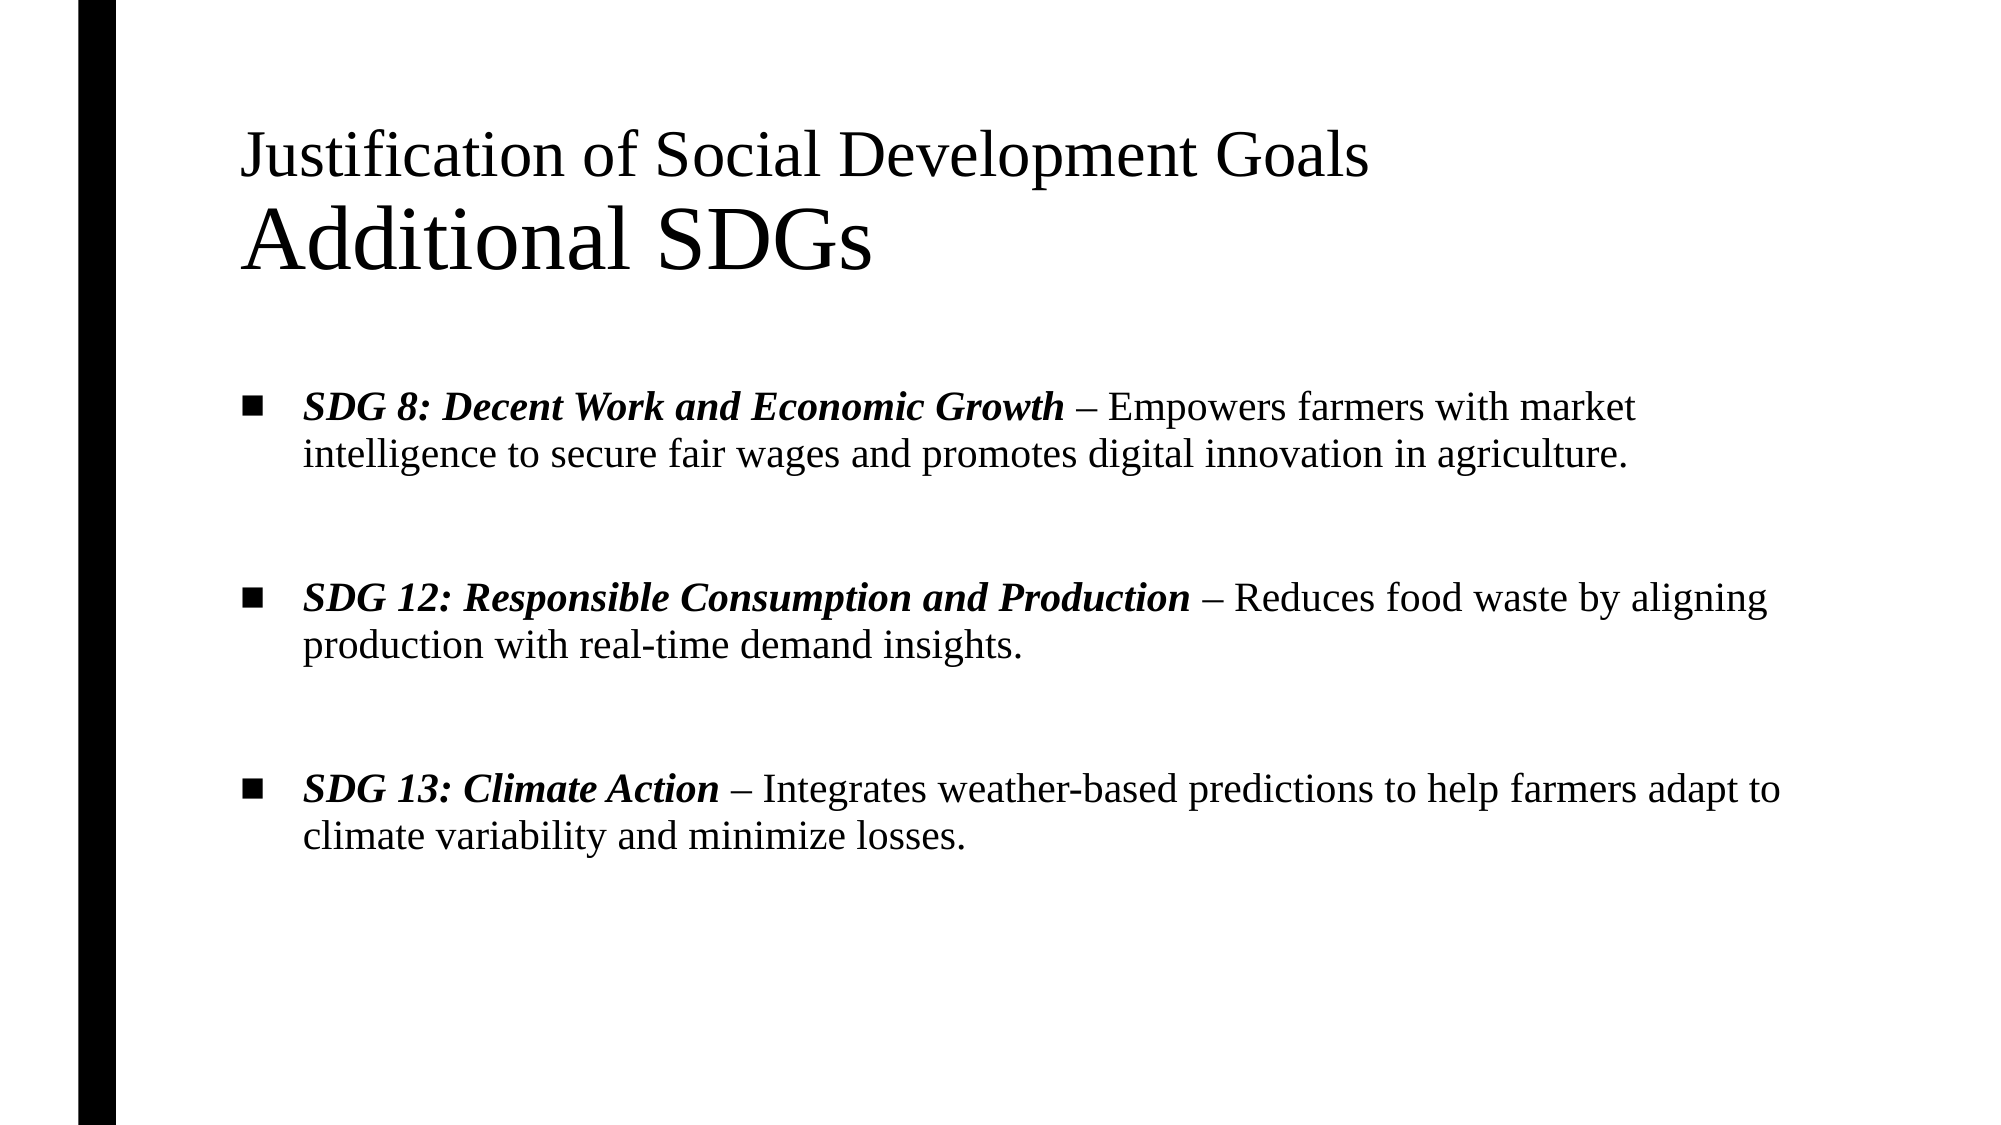

# Justification of Social Development Goals Additional SDGs
SDG 8: Decent Work and Economic Growth – Empowers farmers with market intelligence to secure fair wages and promotes digital innovation in agriculture.

SDG 12: Responsible Consumption and Production – Reduces food waste by aligning production with real-time demand insights.

SDG 13: Climate Action – Integrates weather-based predictions to help farmers adapt to climate variability and minimize losses.